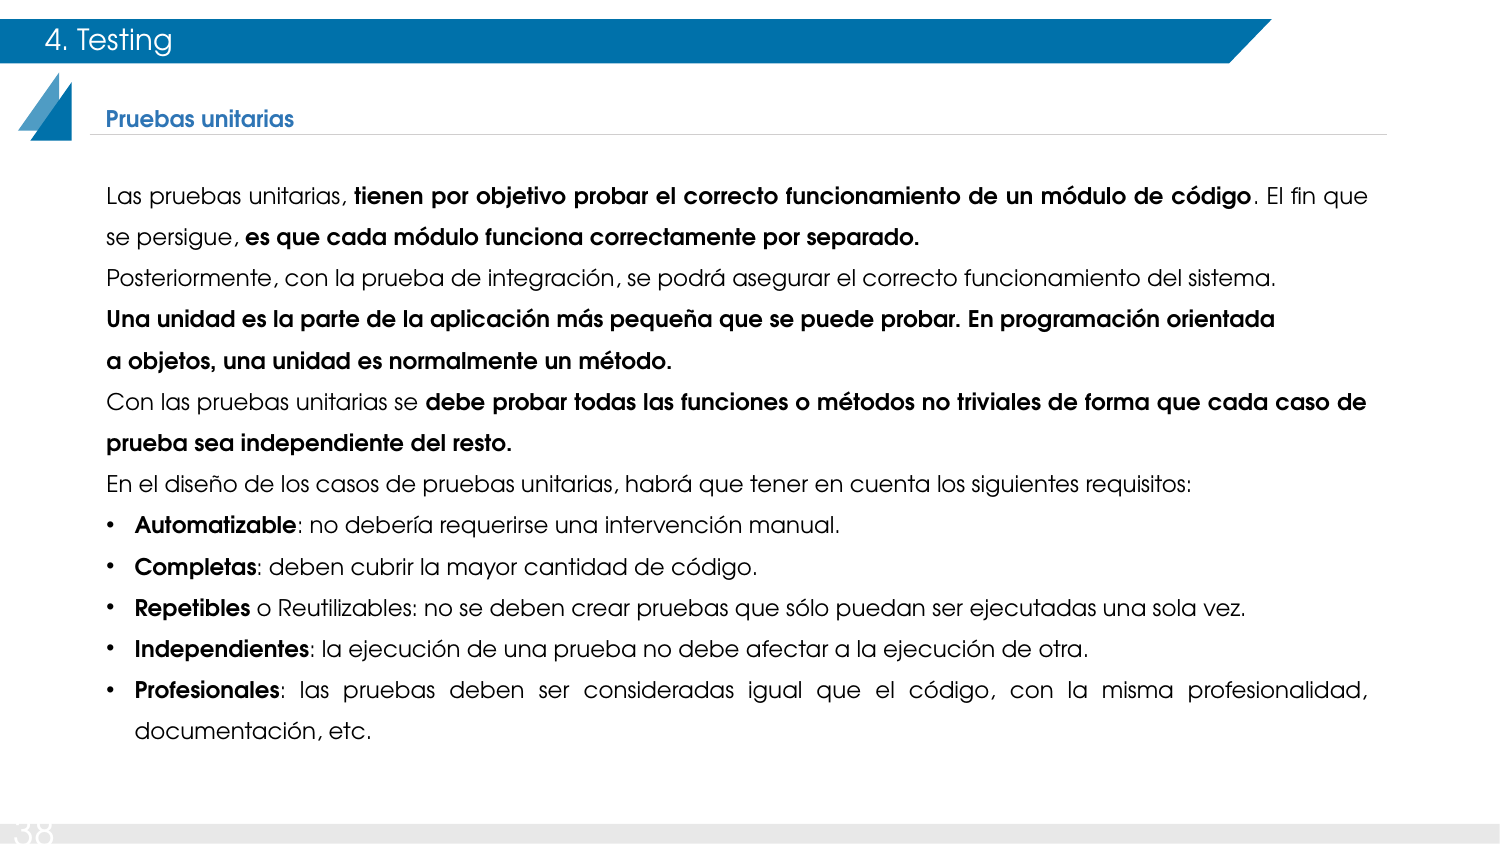

# 4. Testing

Pruebas unitarias
Las pruebas unitarias, tienen por objetivo probar el correcto funcionamiento de un módulo de código. El fin que se persigue, es que cada módulo funciona correctamente por separado.
Posteriormente, con la prueba de integración, se podrá asegurar el correcto funcionamiento del sistema.
Una unidad es la parte de la aplicación más pequeña que se puede probar. En programación orientada
a objetos, una unidad es normalmente un método.
Con las pruebas unitarias se debe probar todas las funciones o métodos no triviales de forma que cada caso de prueba sea independiente del resto.
En el diseño de los casos de pruebas unitarias, habrá que tener en cuenta los siguientes requisitos:
Automatizable: no debería requerirse una intervención manual.
Completas: deben cubrir la mayor cantidad de código.
Repetibles o Reutilizables: no se deben crear pruebas que sólo puedan ser ejecutadas una sola vez.
Independientes: la ejecución de una prueba no debe afectar a la ejecución de otra.
Profesionales: las pruebas deben ser consideradas igual que el código, con la misma profesionalidad, documentación, etc.
38